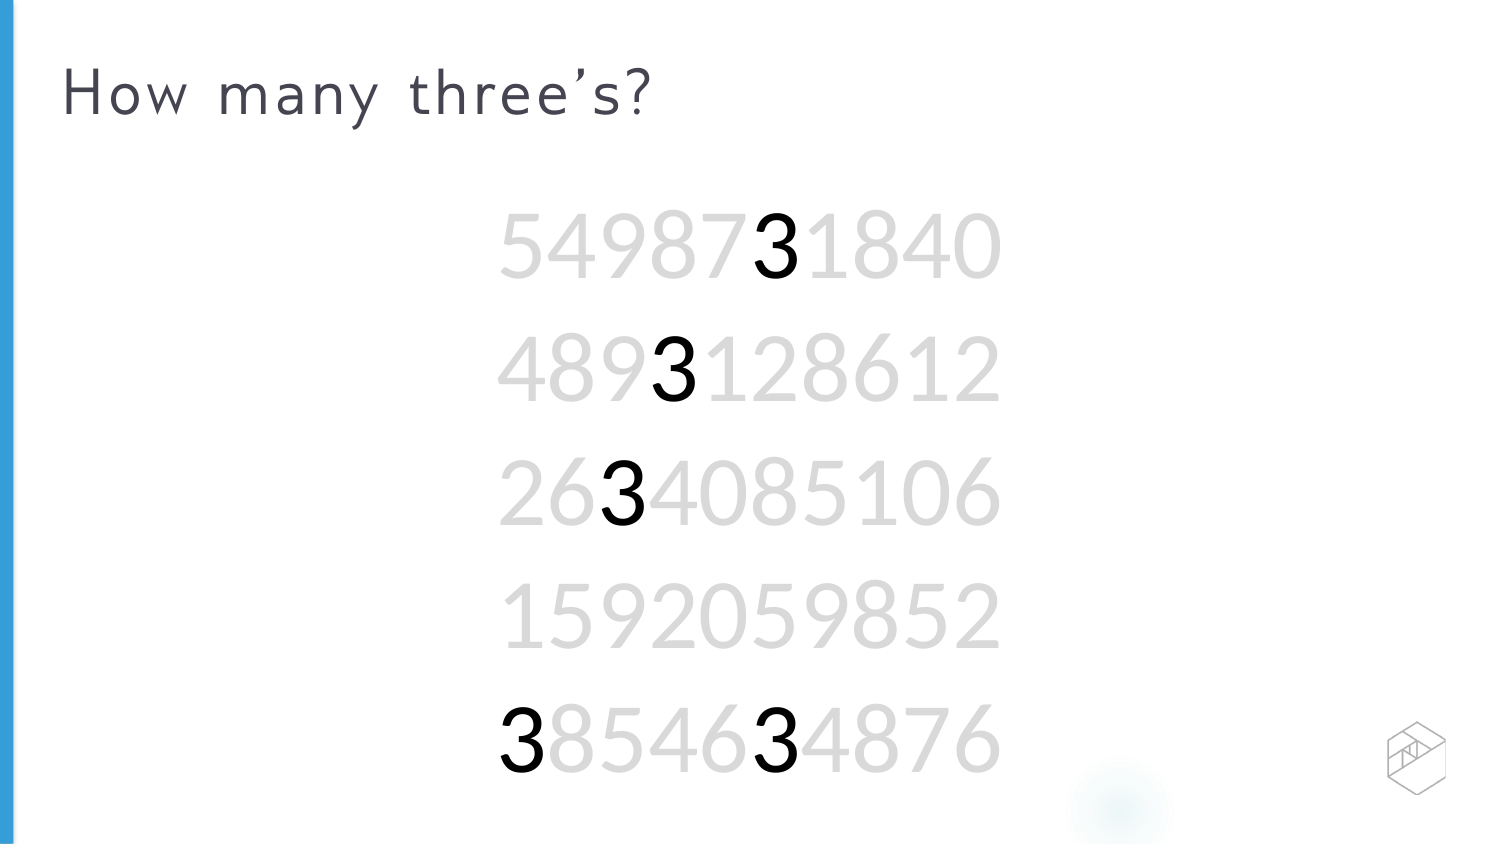

# How many three’s?
5498731840
4893128612
2634085106
1592059852
3854634876